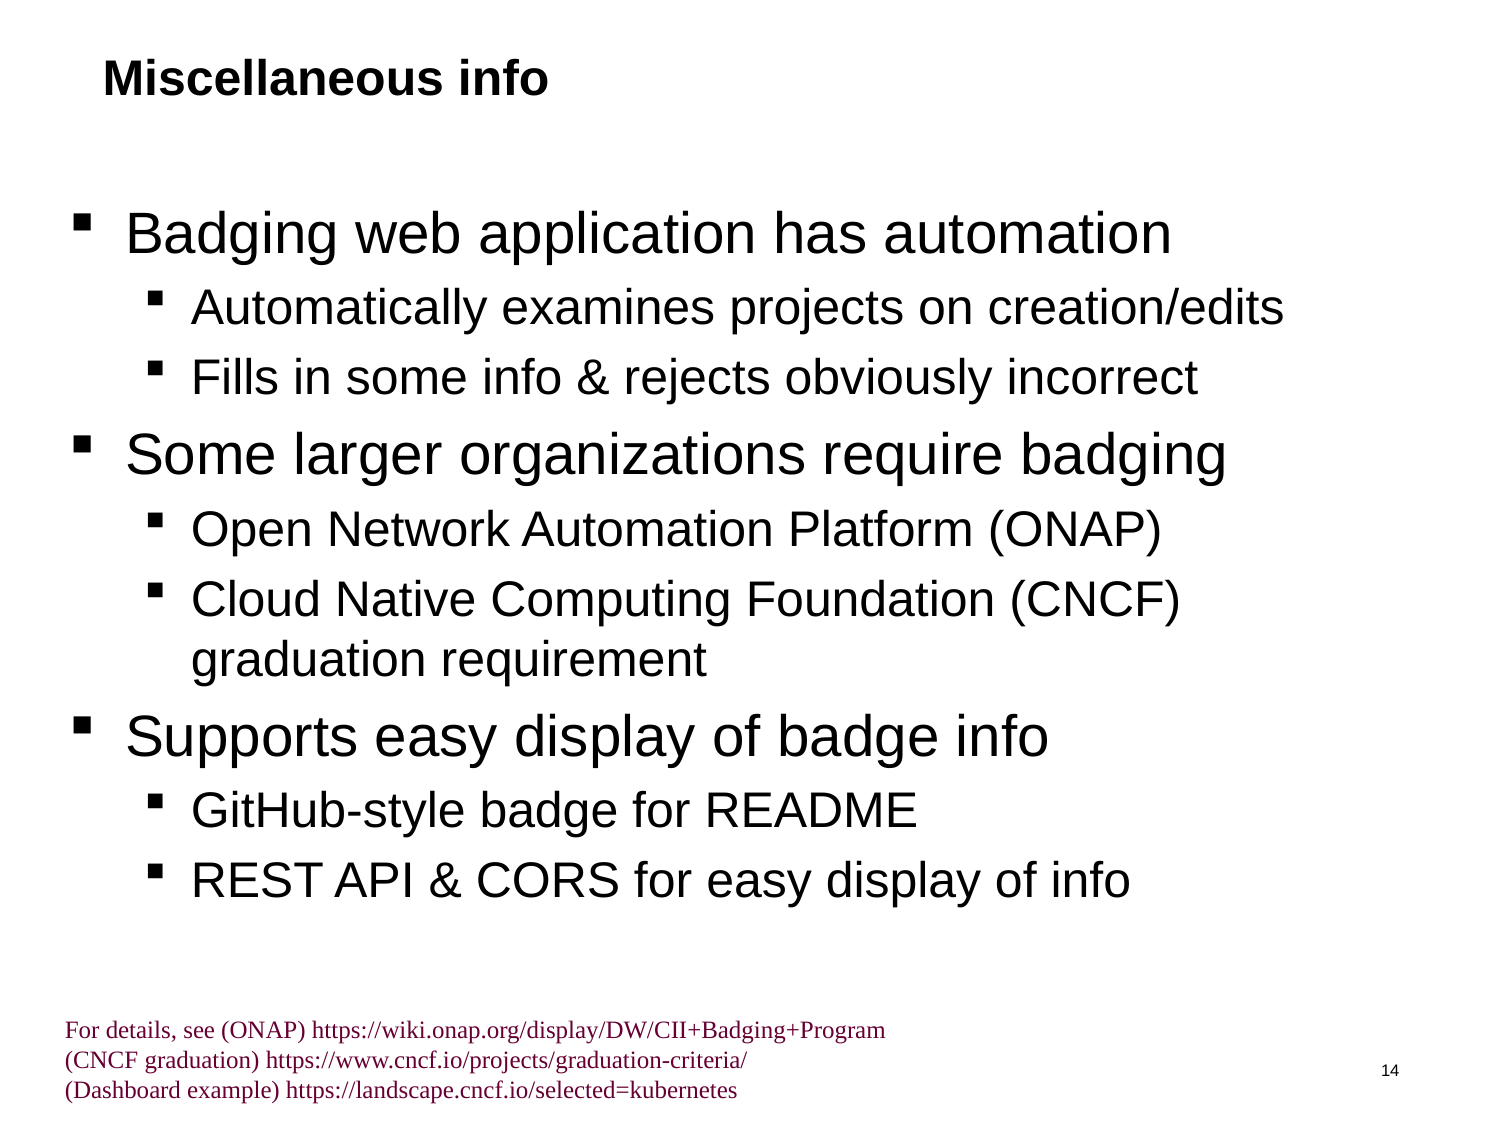

# Miscellaneous info
Badging web application has automation
Automatically examines projects on creation/edits
Fills in some info & rejects obviously incorrect
Some larger organizations require badging
Open Network Automation Platform (ONAP)
Cloud Native Computing Foundation (CNCF) graduation requirement
Supports easy display of badge info
GitHub-style badge for README
REST API & CORS for easy display of info
For details, see (ONAP) https://wiki.onap.org/display/DW/CII+Badging+Program
(CNCF graduation) https://www.cncf.io/projects/graduation-criteria/
(Dashboard example) https://landscape.cncf.io/selected=kubernetes
14